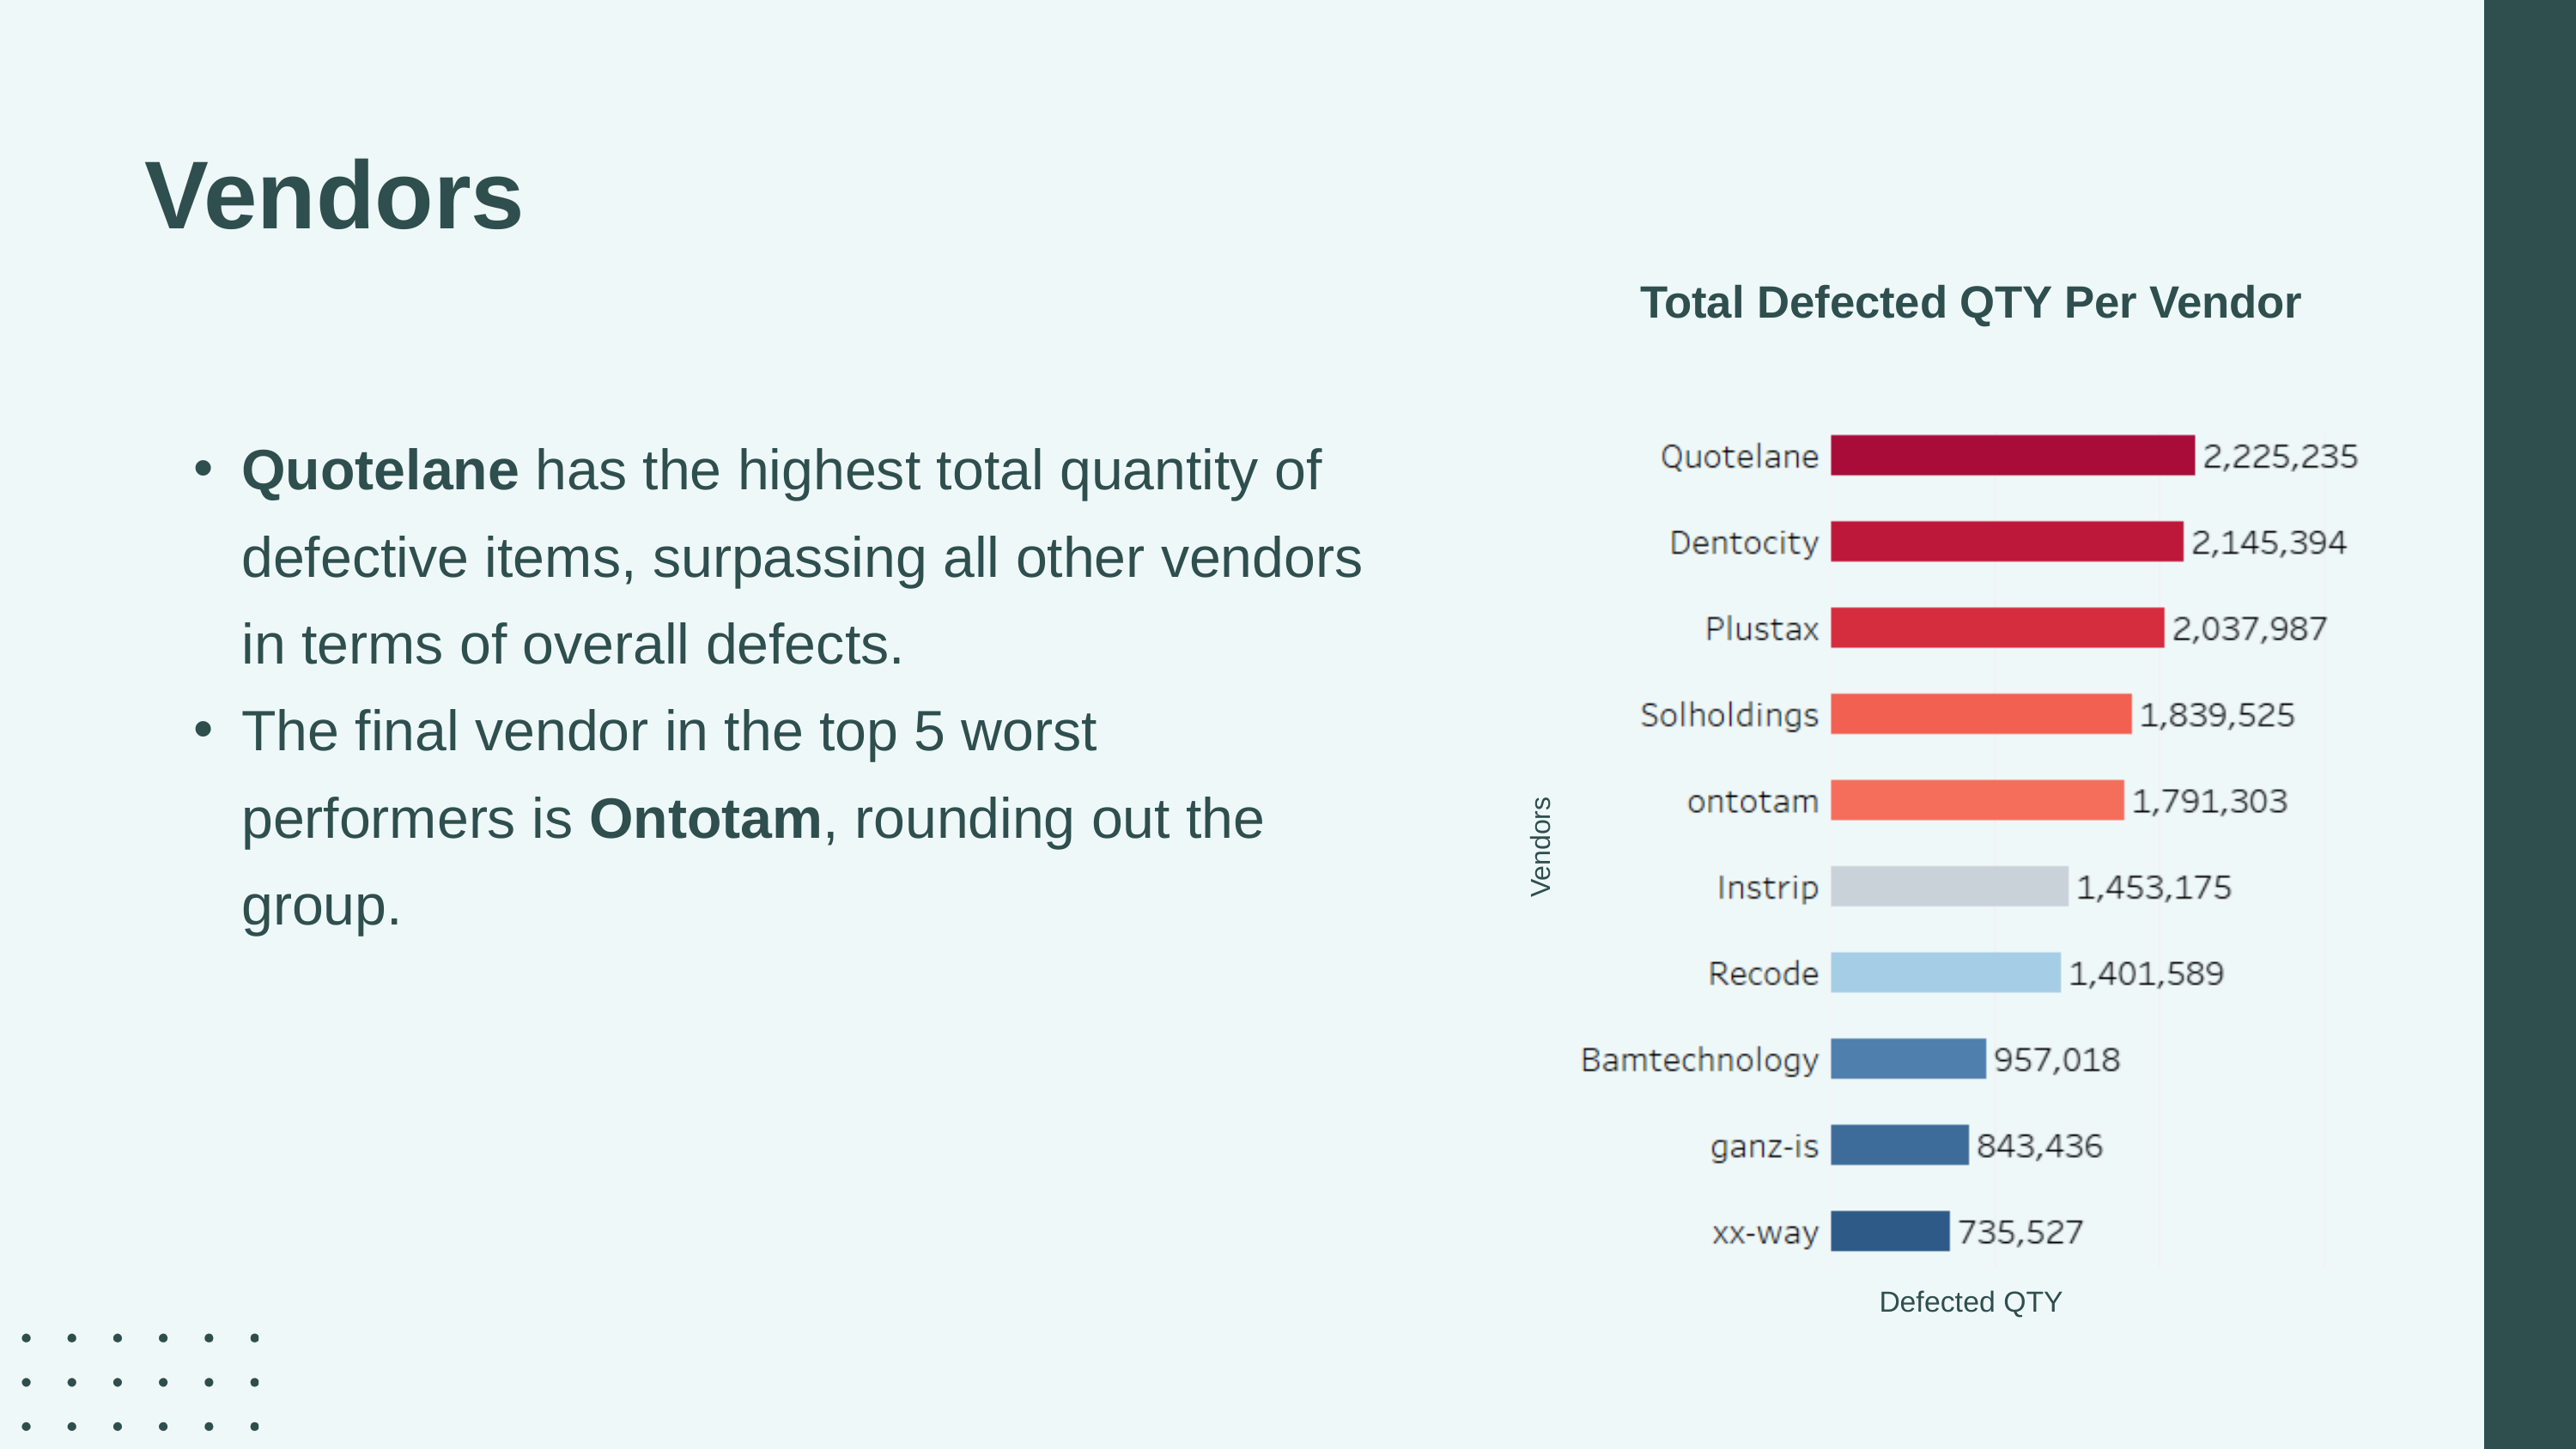

Vendors
Total Defected QTY Per Vendor
Quotelane has the highest total quantity of defective items, surpassing all other vendors in terms of overall defects.
The final vendor in the top 5 worst performers is Ontotam, rounding out the group.

Vendors
Defected QTY